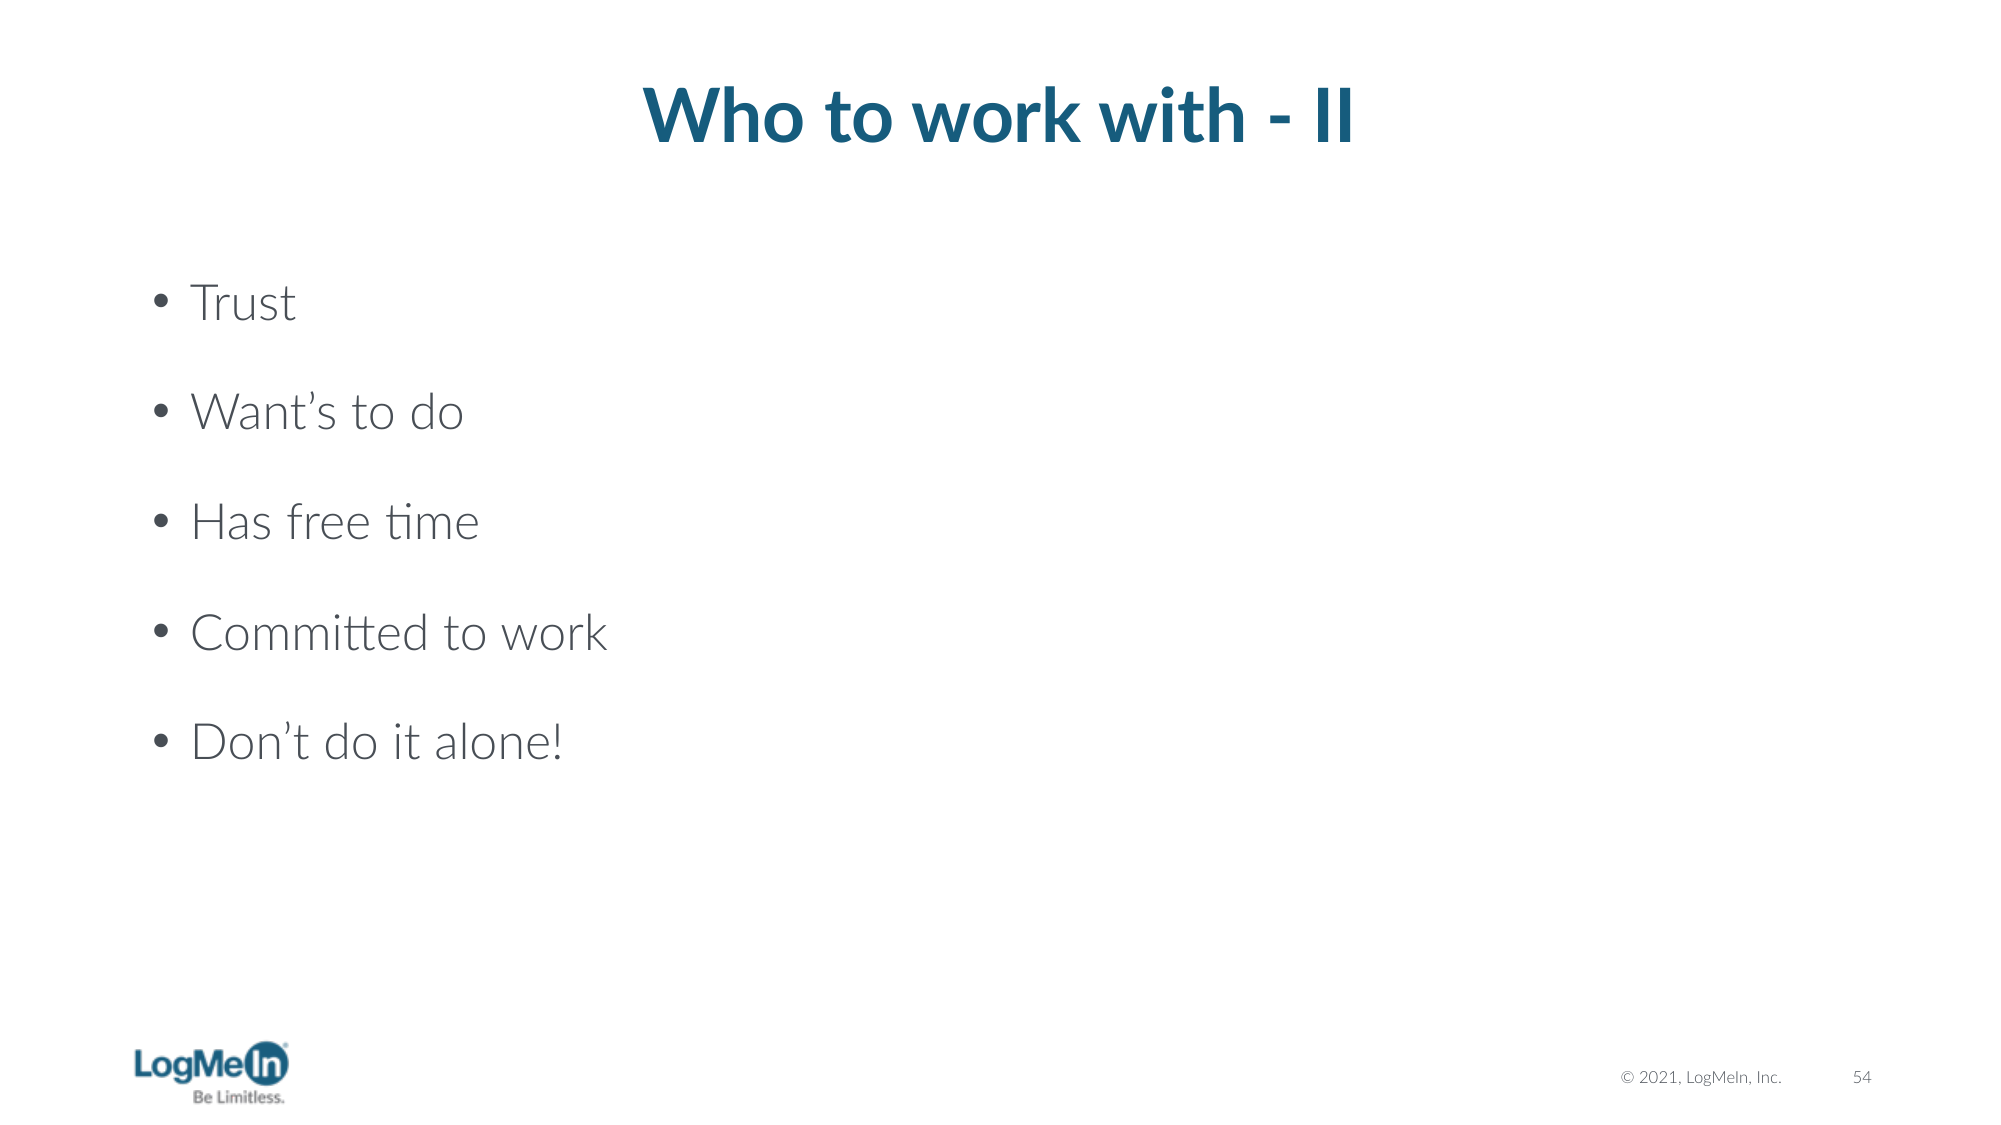

# Who to work with - II
Trust
Want’s to do
Has free time
Committed to work
Don’t do it alone!